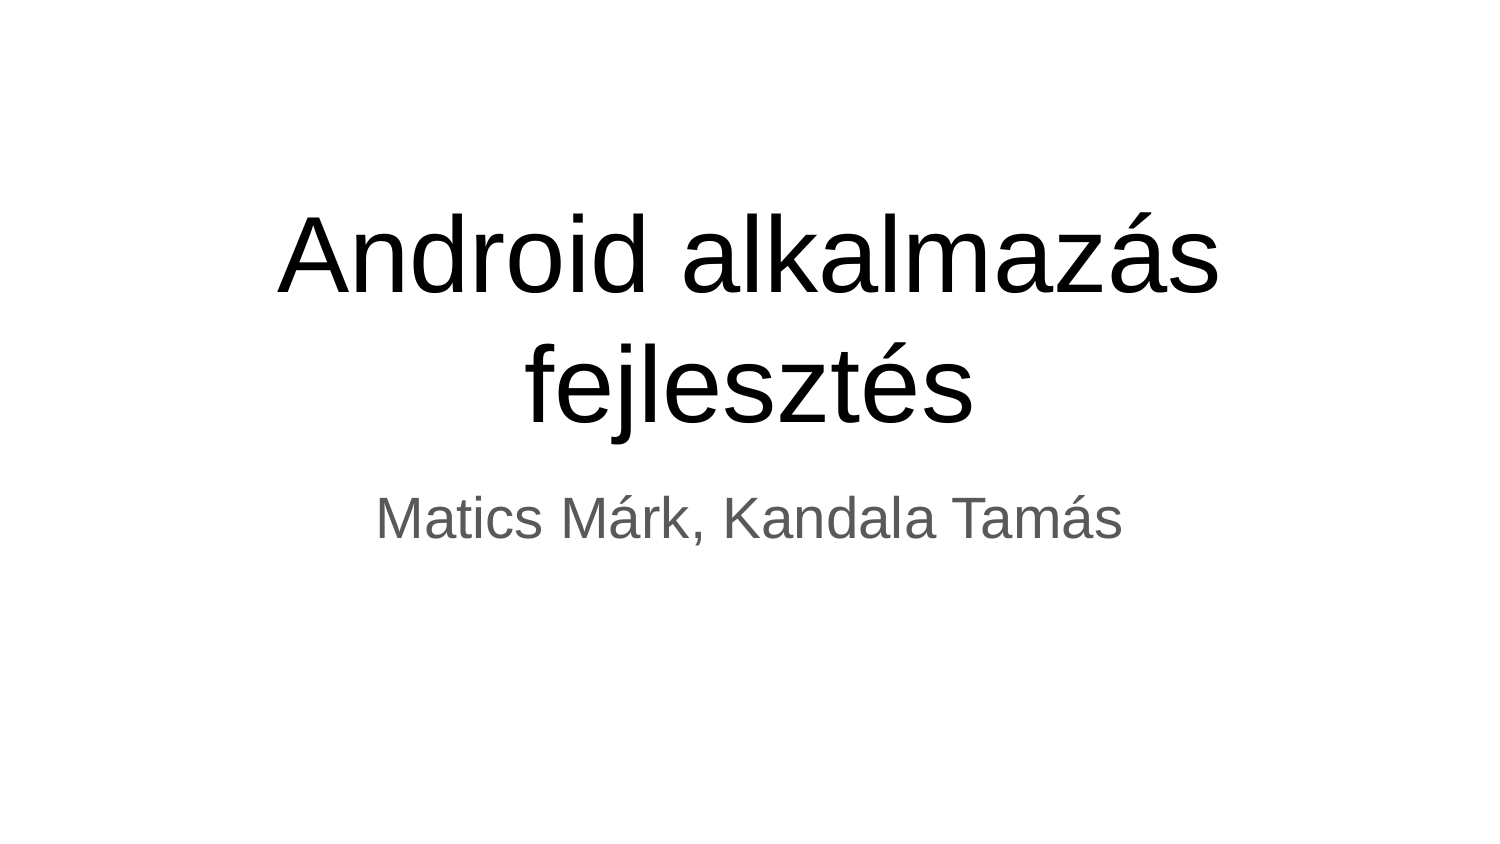

# Android alkalmazás fejlesztés
Matics Márk, Kandala Tamás